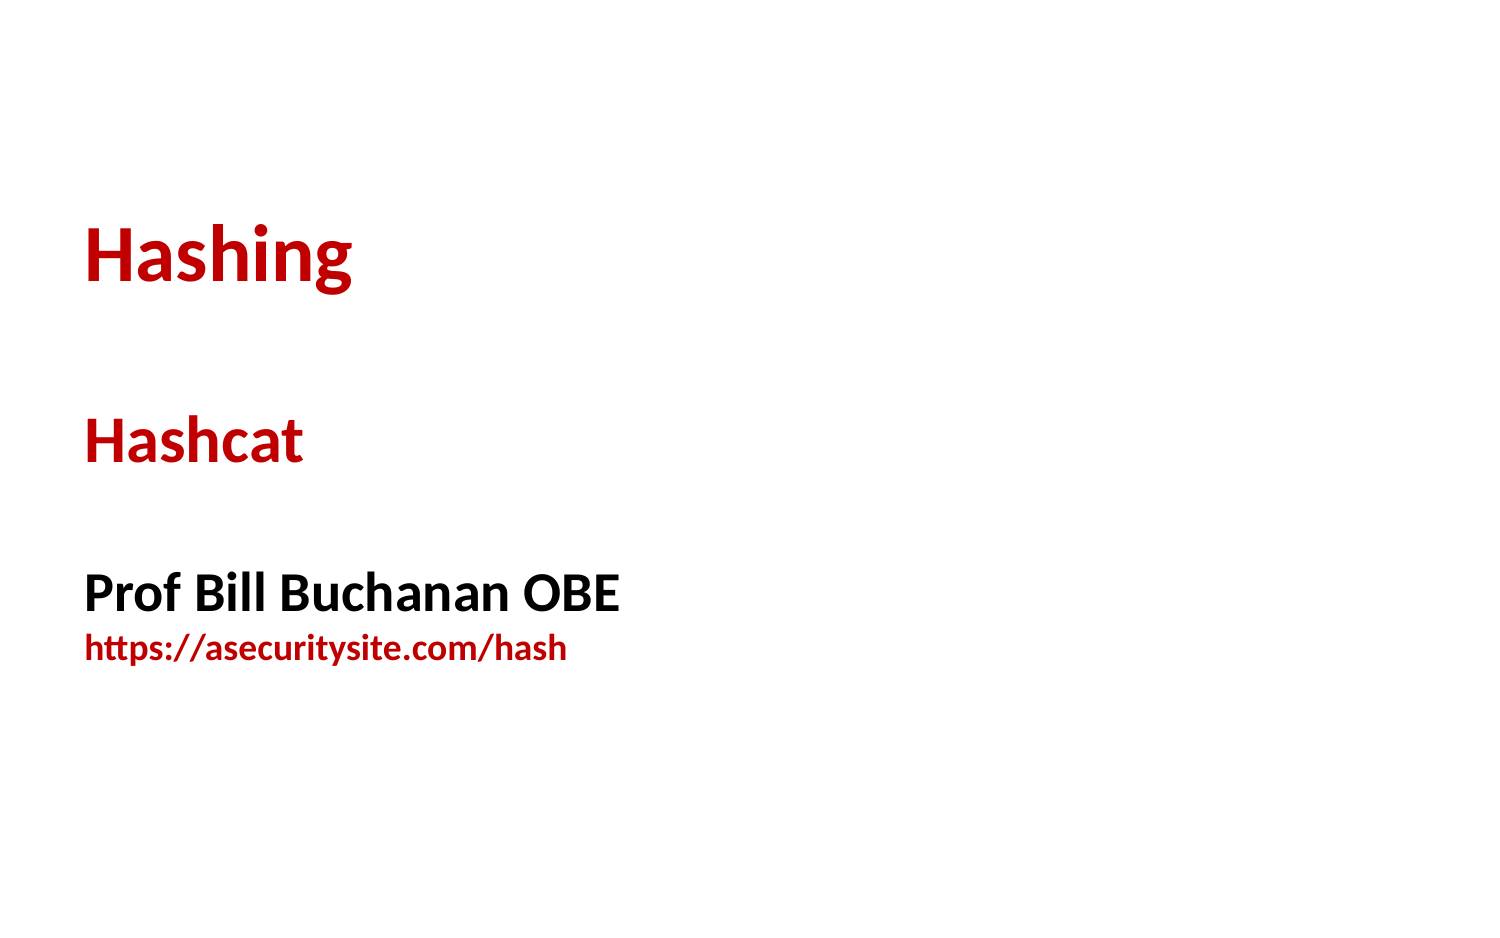

# Hashing Hashcat Prof Bill Buchanan OBE https://asecuritysite.com/hash